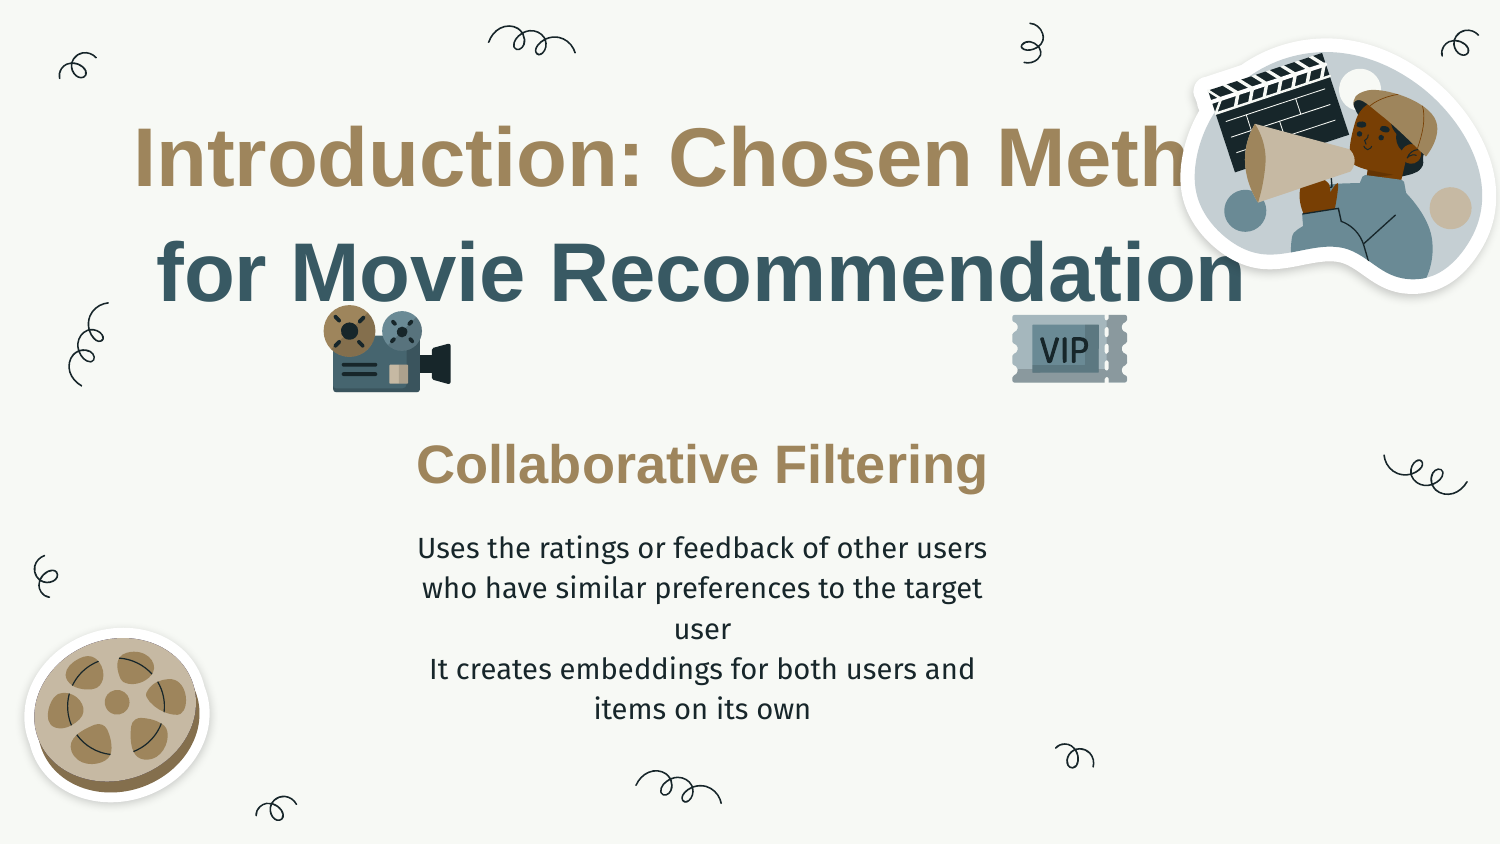

# Introduction: Chosen Method
 for Movie Recommendation

Collaborative Filtering
Uses the ratings or feedback of other users who have similar preferences to the target user
It creates embeddings for both users and items on its own